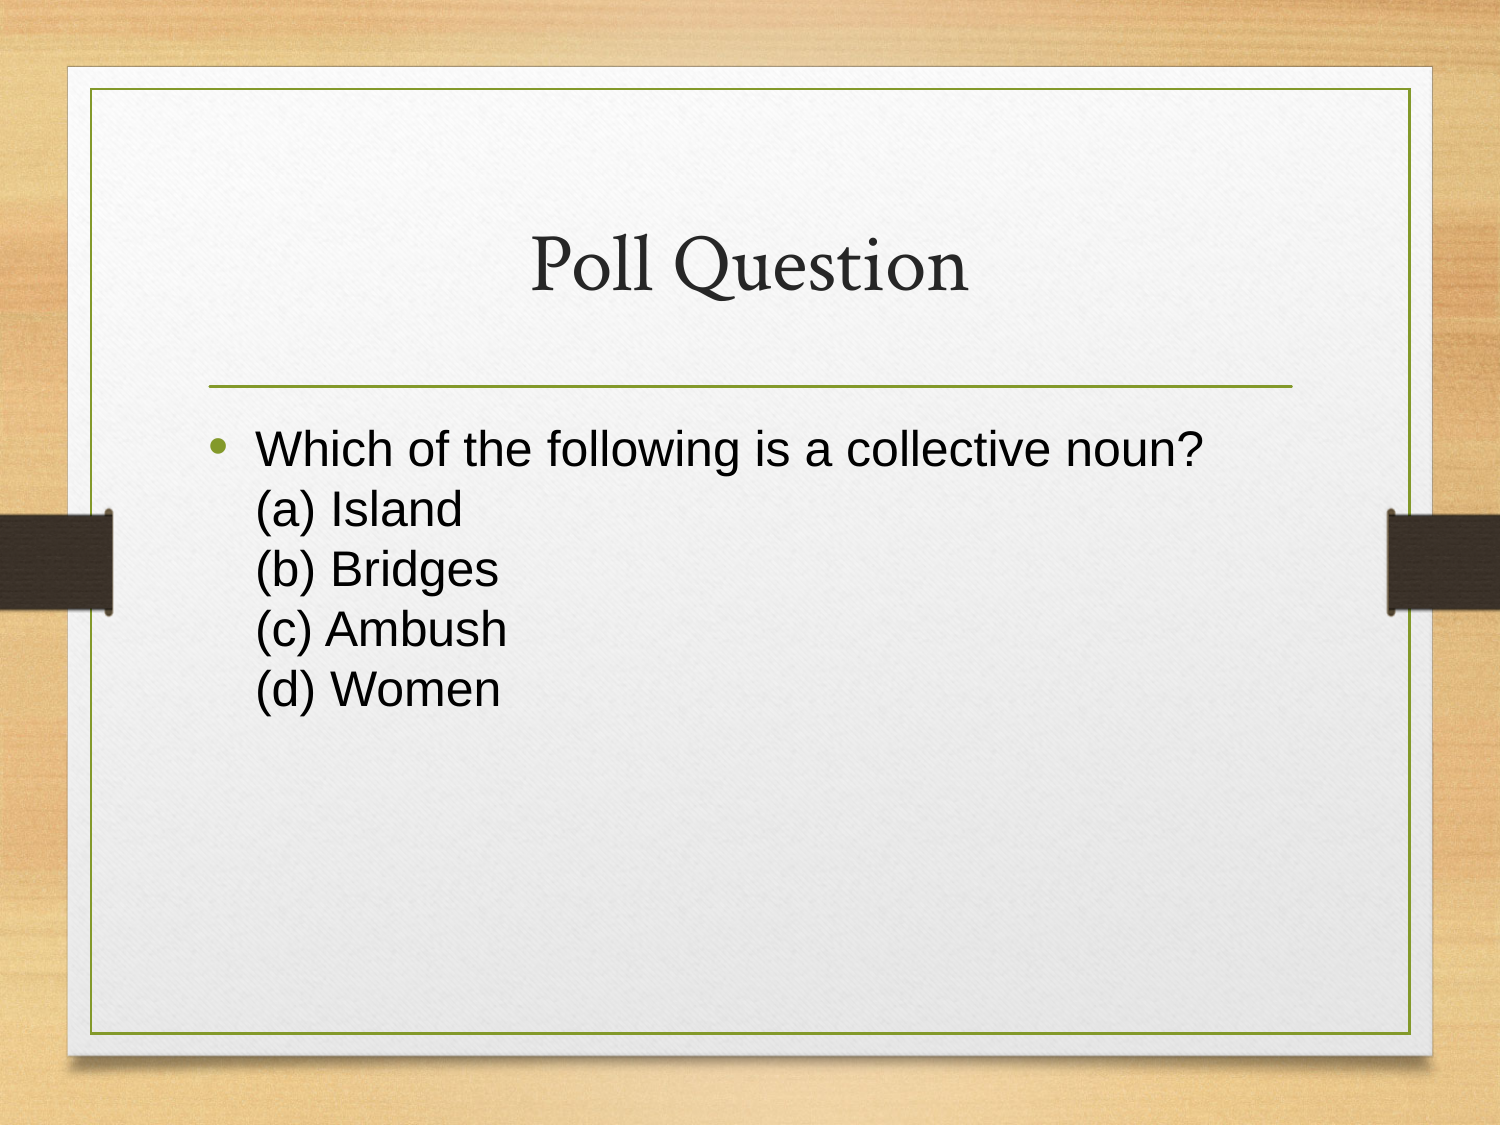

# Poll Question
Which of the following is a collective noun?
(a) Island
(b) Bridges
(c) Ambush
(d) Women